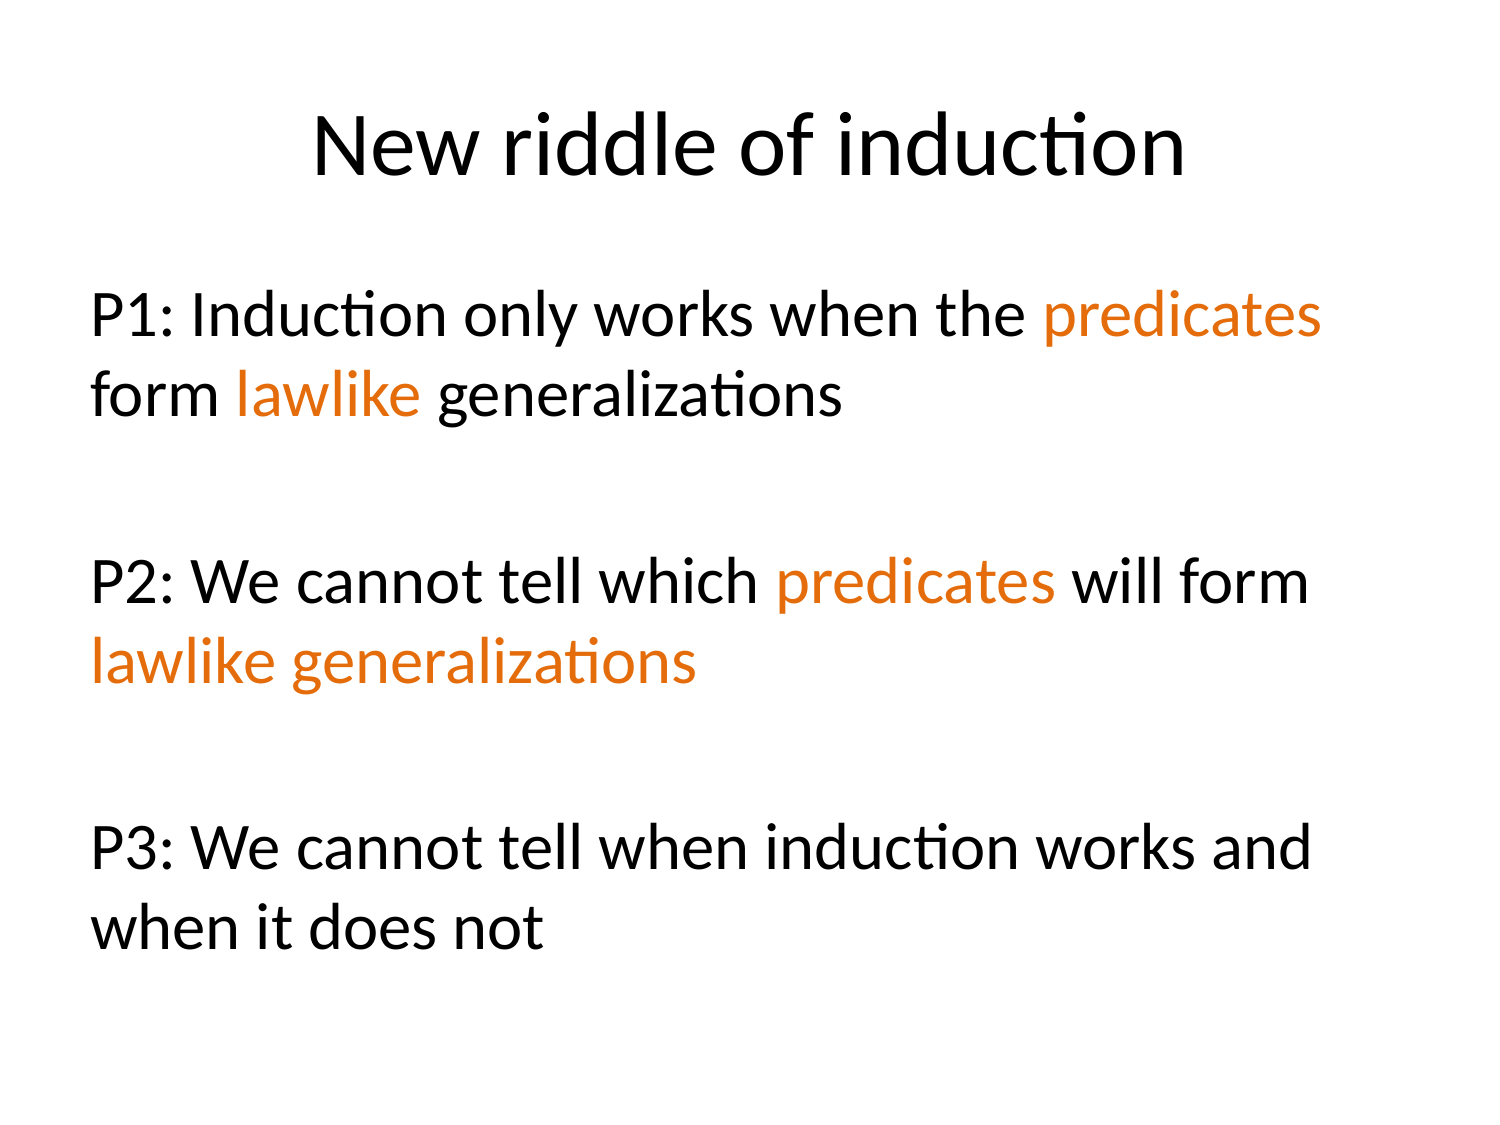

# New riddle of induction
P1: Induction only works when the predicates form lawlike generalizations

P2: We cannot tell which predicates will form lawlike generalizations

P3: We cannot tell when induction works and when it does not